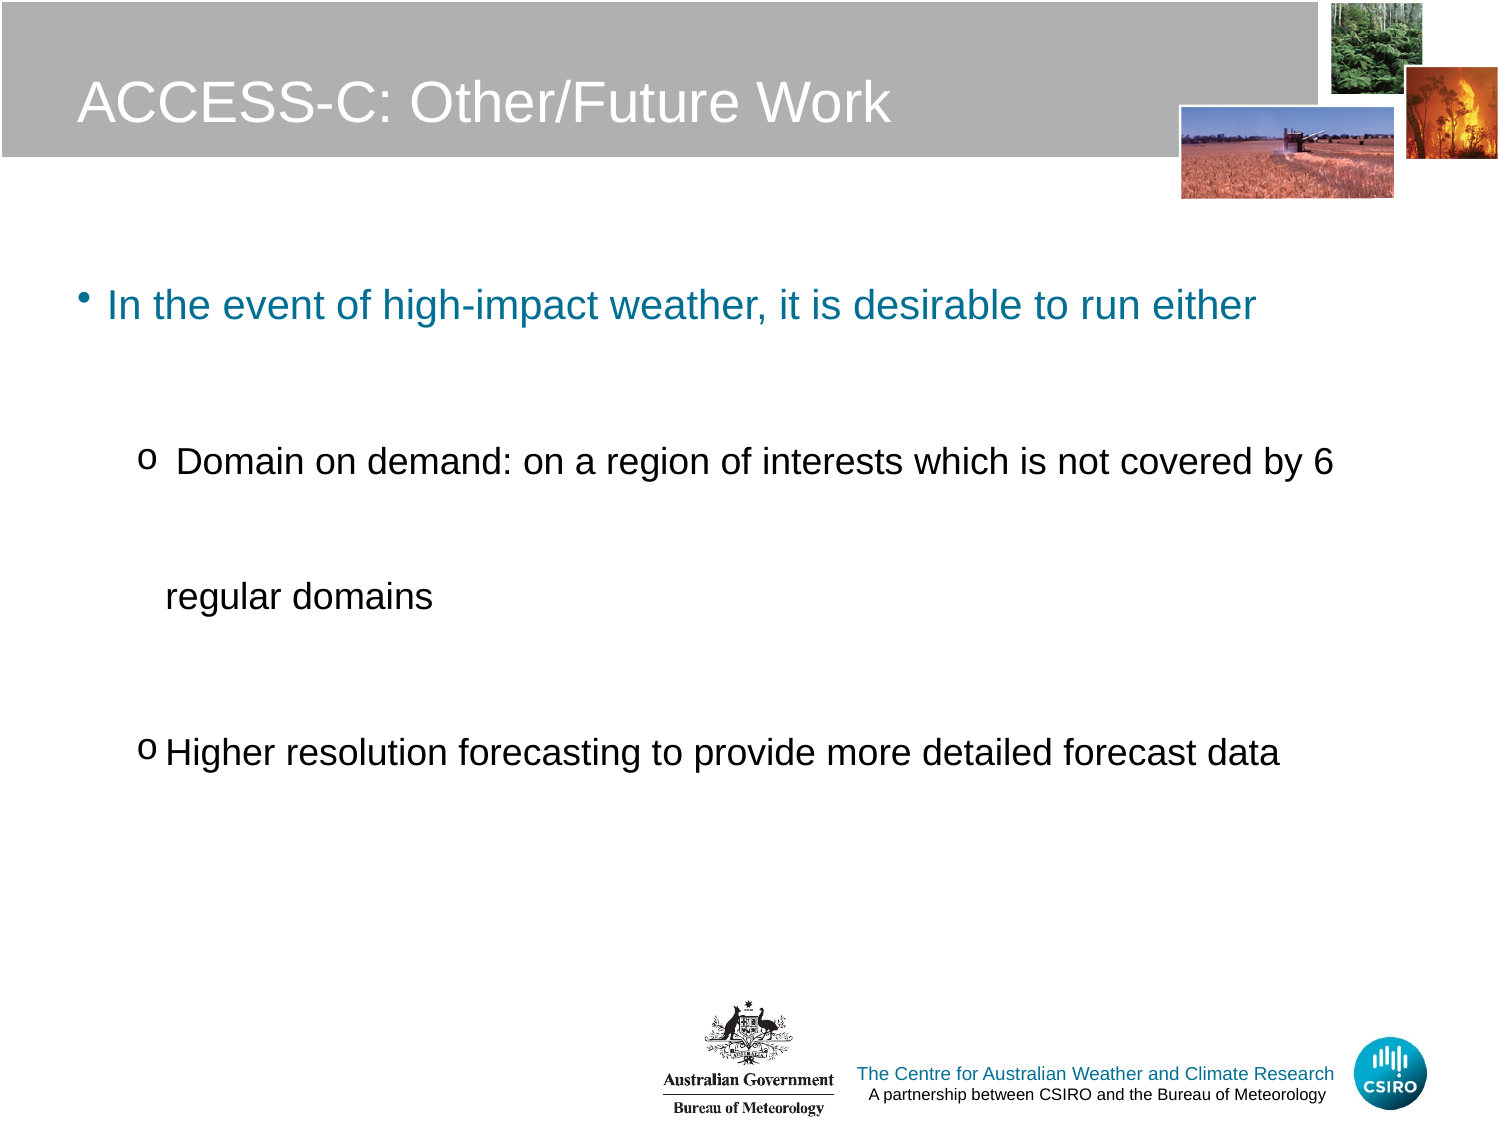

# ACCESS-C: Other/Future Work
In the event of high-impact weather, it is desirable to run either
 Domain on demand: on a region of interests which is not covered by 6 regular domains
Higher resolution forecasting to provide more detailed forecast data

The Centre for Australian Weather and Climate Research
A partnership between CSIRO and the Bureau of Meteorology